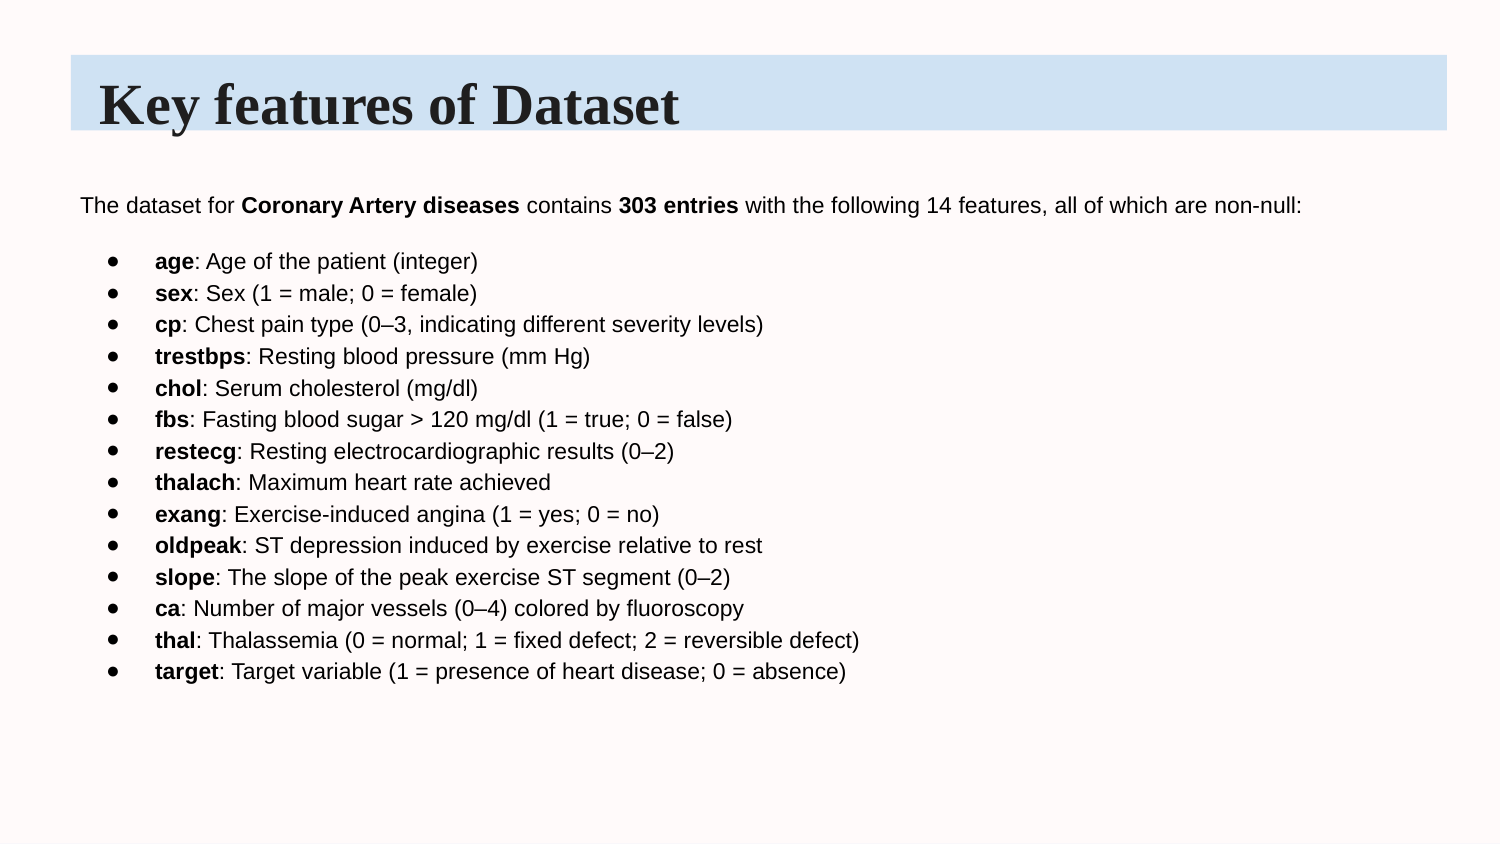

Key features of Dataset
The dataset for Coronary Artery diseases contains 303 entries with the following 14 features, all of which are non-null:
age: Age of the patient (integer)
sex: Sex (1 = male; 0 = female)
cp: Chest pain type (0–3, indicating different severity levels)
trestbps: Resting blood pressure (mm Hg)
chol: Serum cholesterol (mg/dl)
fbs: Fasting blood sugar > 120 mg/dl (1 = true; 0 = false)
restecg: Resting electrocardiographic results (0–2)
thalach: Maximum heart rate achieved
exang: Exercise-induced angina (1 = yes; 0 = no)
oldpeak: ST depression induced by exercise relative to rest
slope: The slope of the peak exercise ST segment (0–2)
ca: Number of major vessels (0–4) colored by fluoroscopy
thal: Thalassemia (0 = normal; 1 = fixed defect; 2 = reversible defect)
target: Target variable (1 = presence of heart disease; 0 = absence)